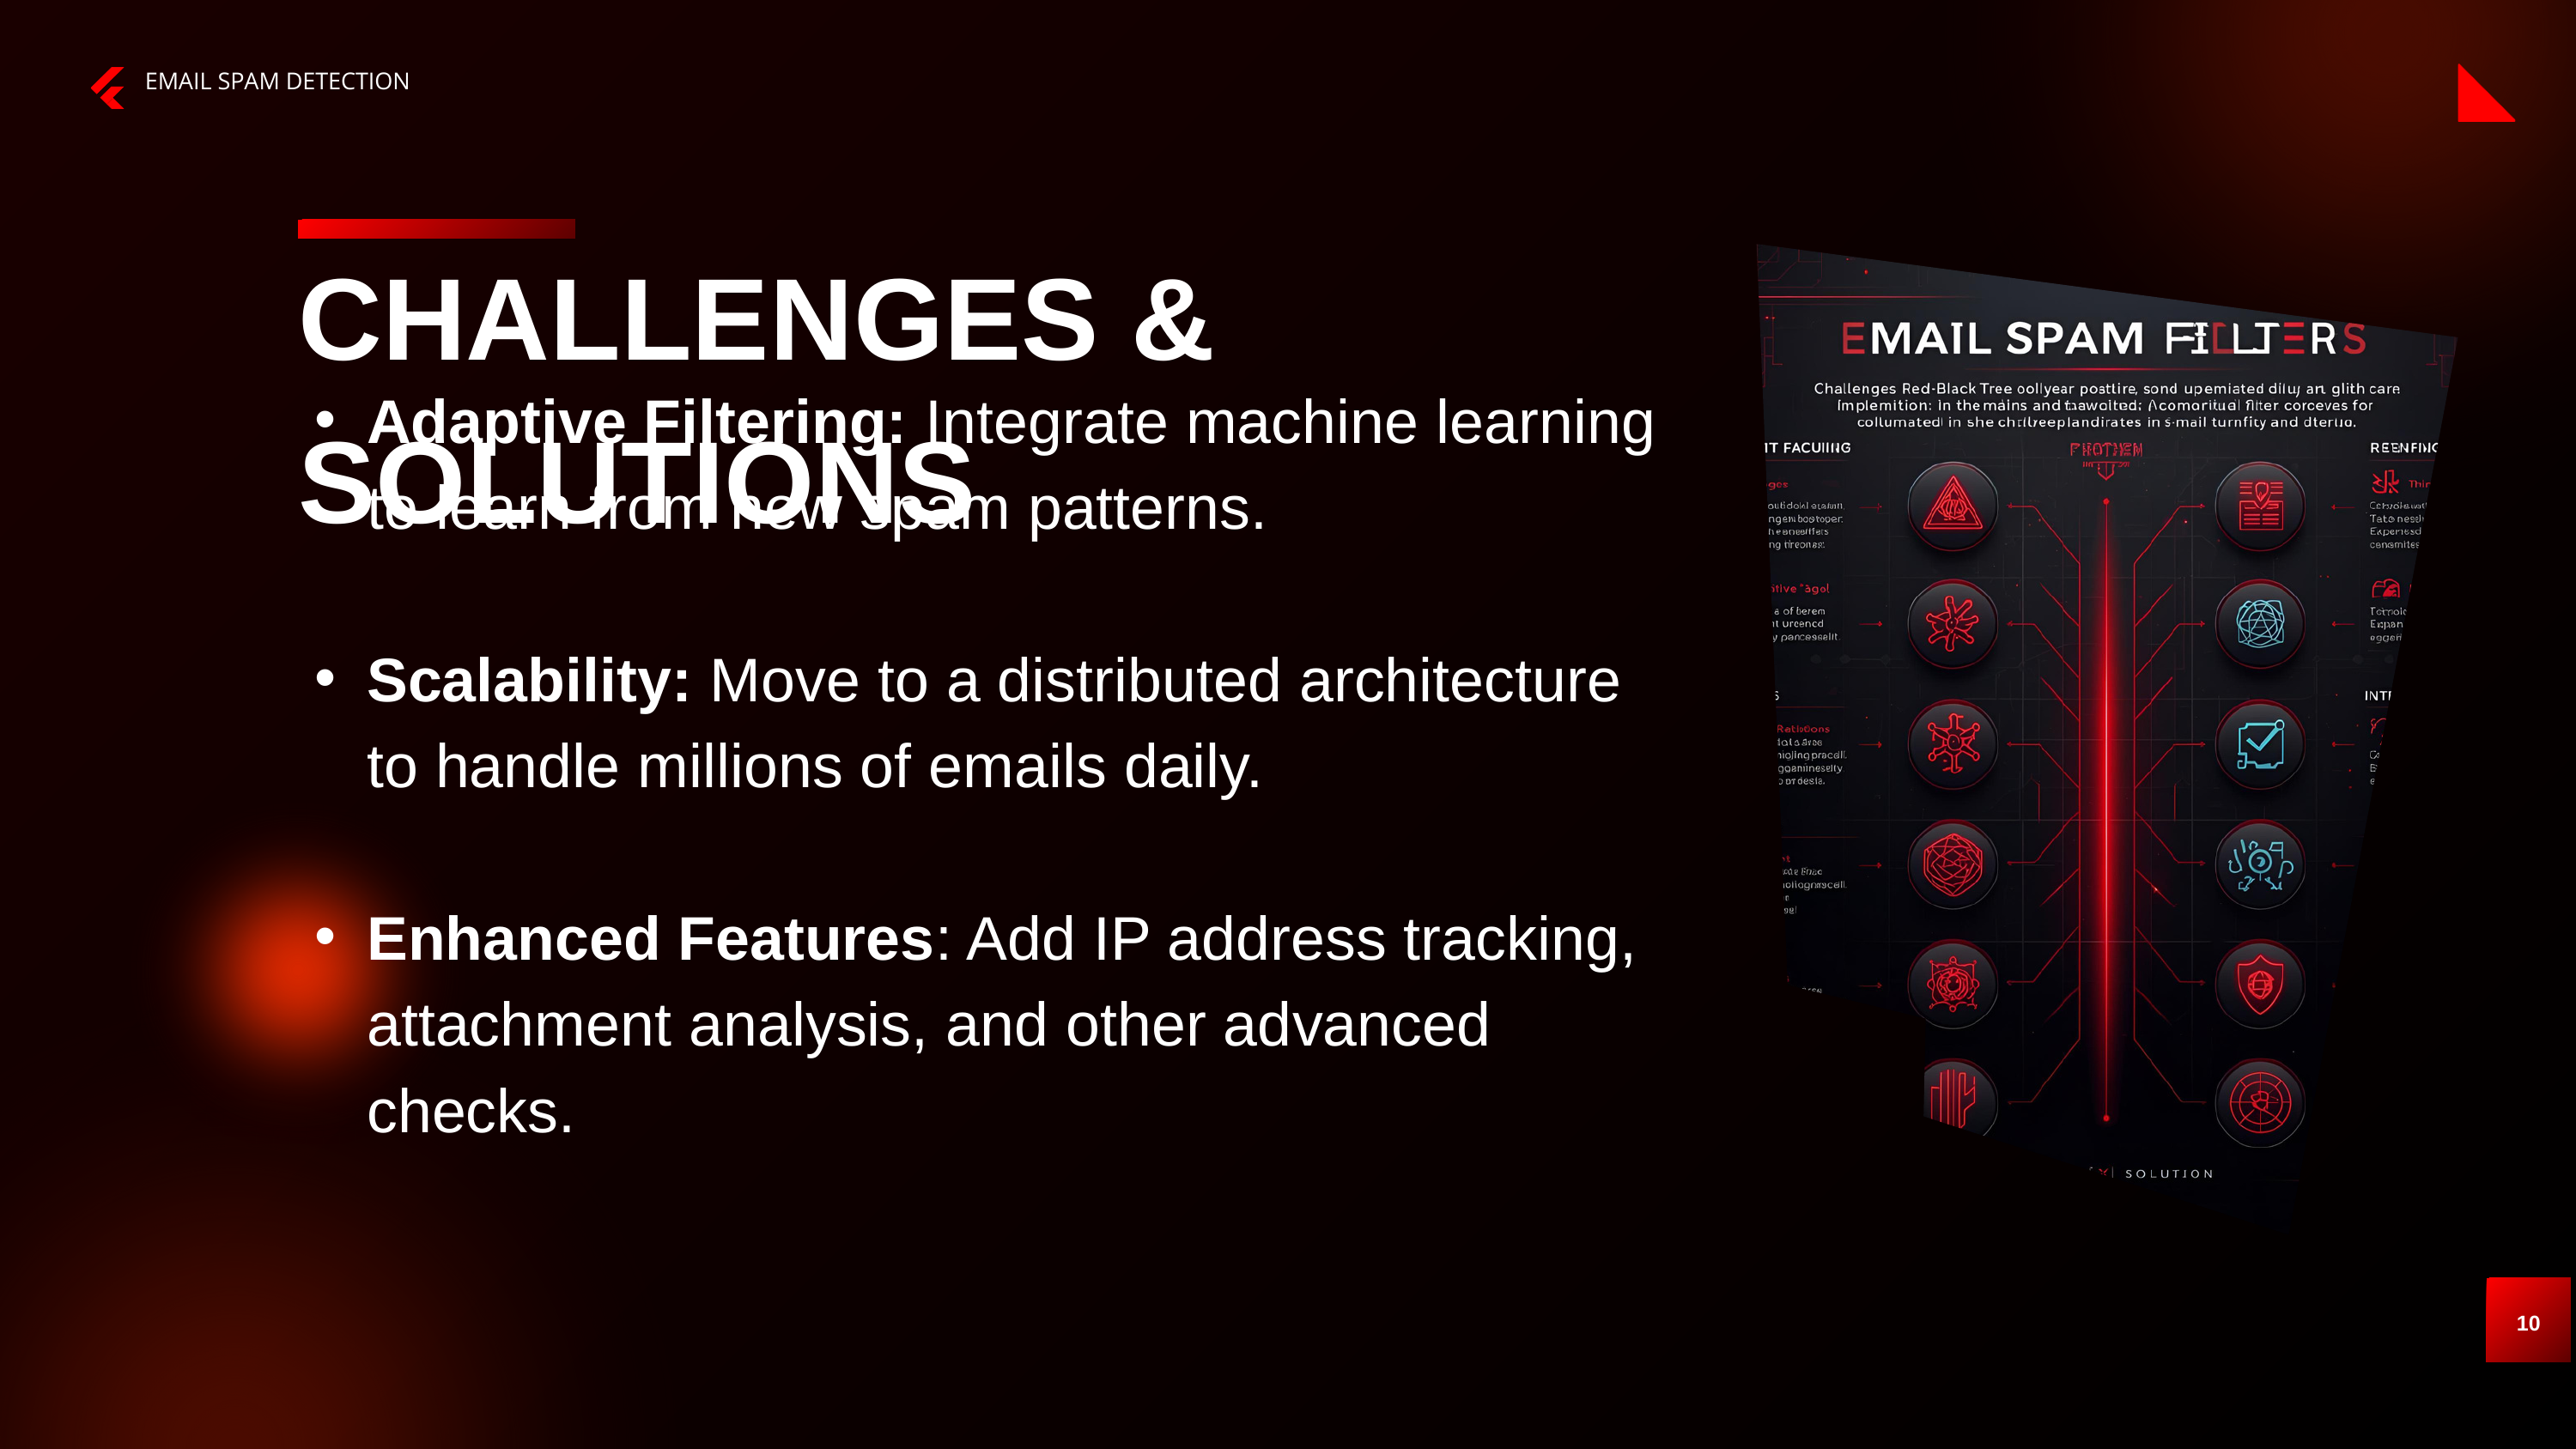

EMAIL SPAM DETECTION

CHALLENGES & SOLUTIONS

Adaptive Filtering: Integrate machine learning to learn from new spam patterns.

Scalability: Move to a distributed architecture to handle millions of emails daily.

Enhanced Features: Add IP address tracking, attachment analysis, and other advanced checks.

10